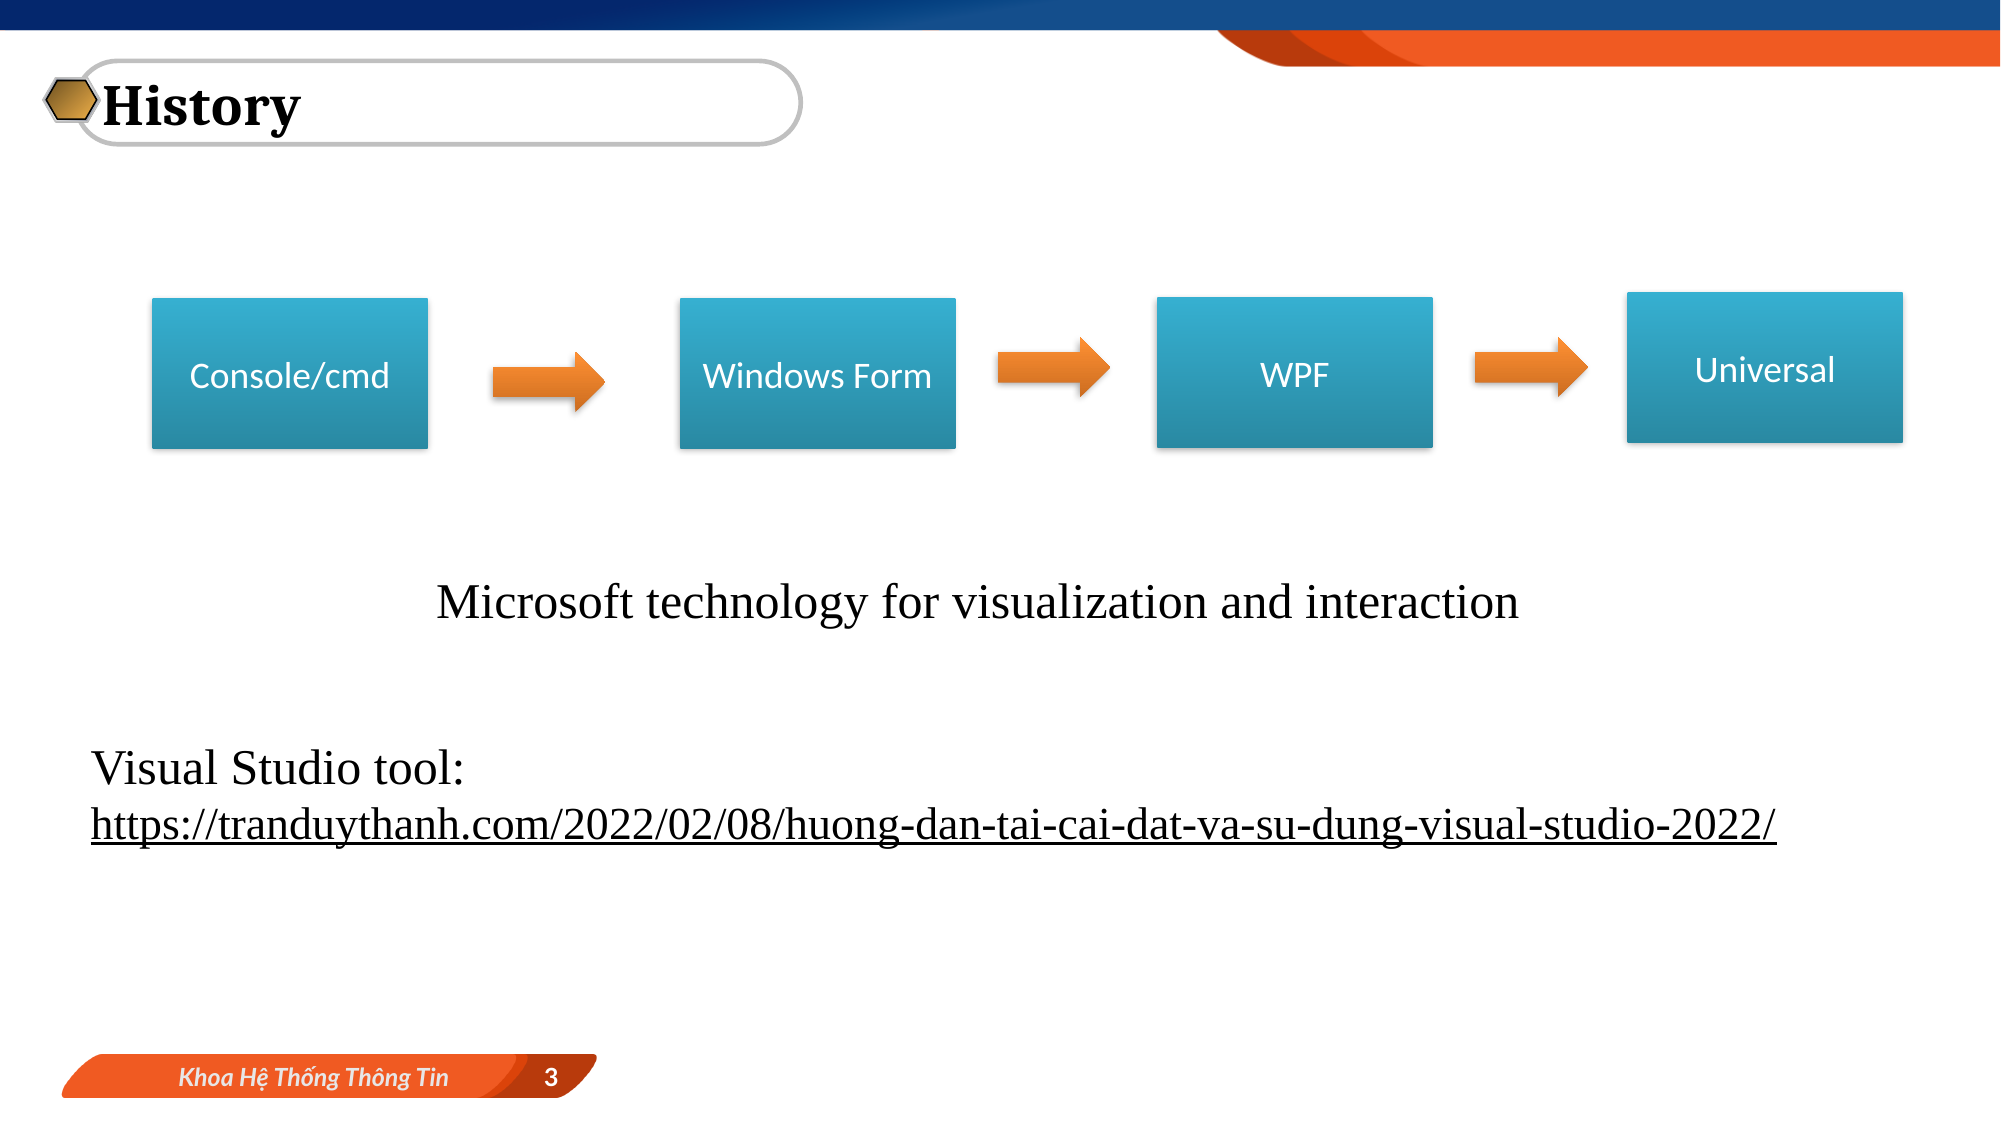

History

Universal
WPF
Console/cmd
Windows Form

Microsoft technology for visualization and interaction
Visual Studio tool:
https://tranduythanh.com/2022/02/08/huong-dan-tai-cai-dat-va-su-dung-visual-studio-2022/
3
Khoa Hệ Thống Thông Tin